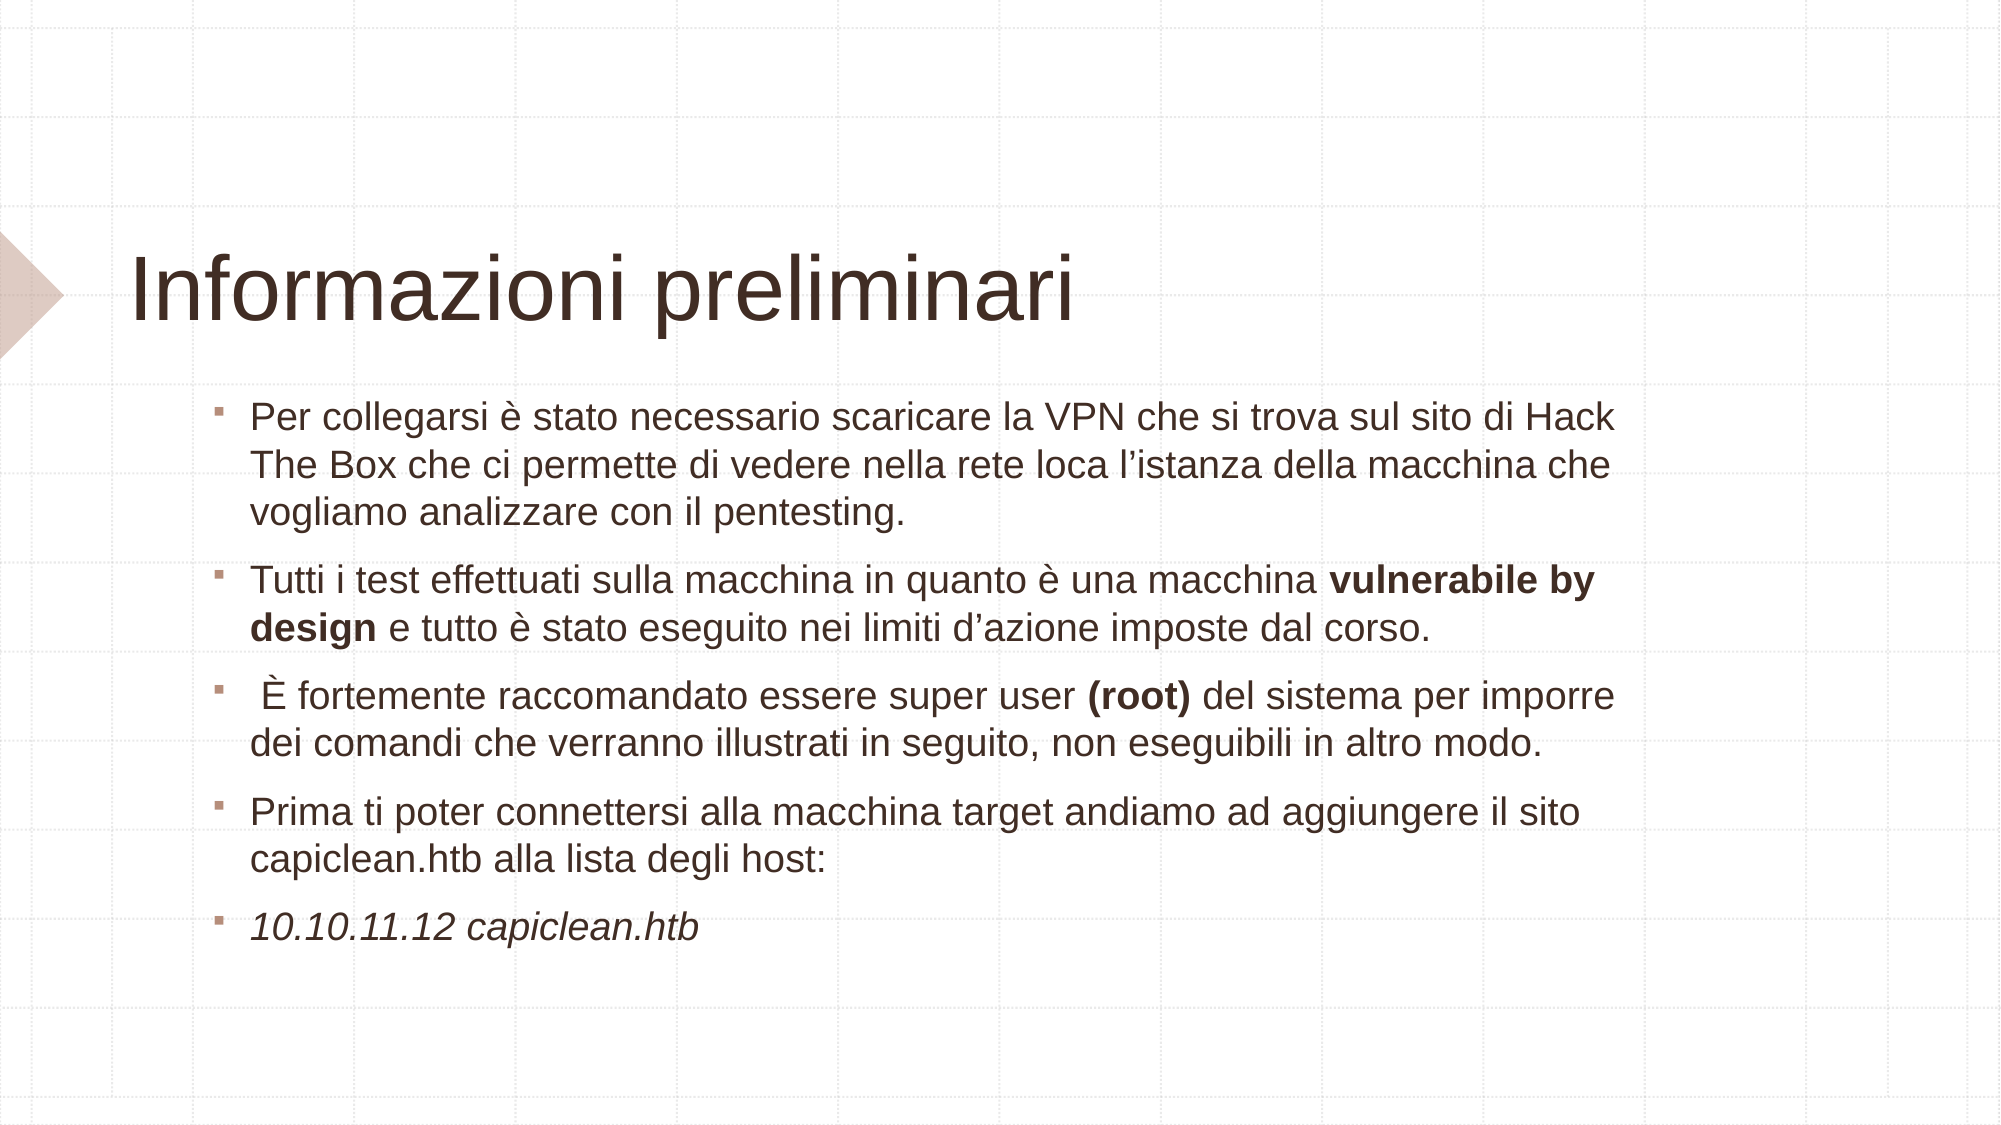

# Informazioni preliminari

Per collegarsi è stato necessario scaricare la VPN che si trova sul sito di Hack The Box che ci permette di vedere nella rete loca l’istanza della macchina che vogliamo analizzare con il pentesting.
Tutti i test effettuati sulla macchina in quanto è una macchina vulnerabile by design e tutto è stato eseguito nei limiti d’azione imposte dal corso.
 È fortemente raccomandato essere super user (root) del sistema per imporre dei comandi che verranno illustrati in seguito, non eseguibili in altro modo.
Prima ti poter connettersi alla macchina target andiamo ad aggiungere il sito capiclean.htb alla lista degli host:
10.10.11.12 capiclean.htb